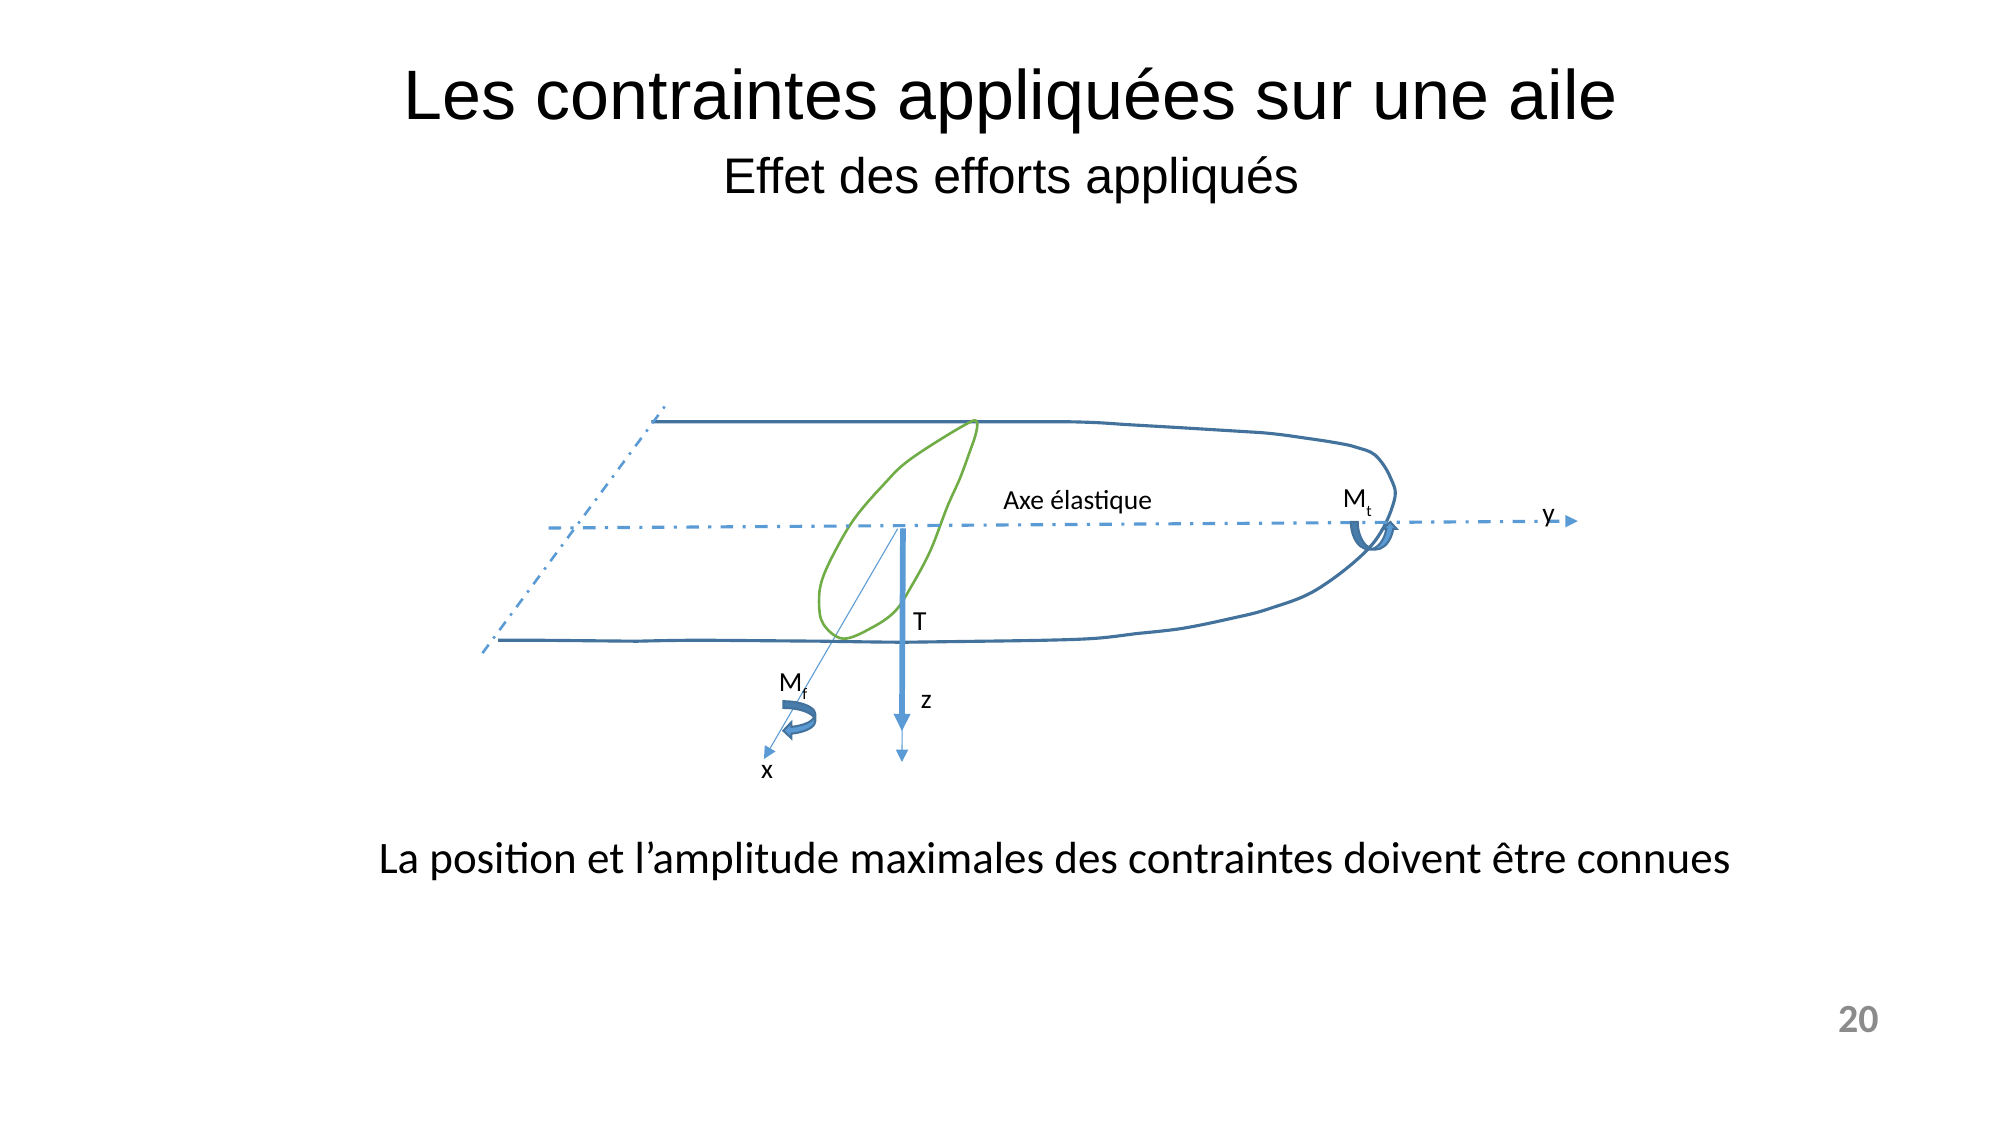

Les contraintes appliquées sur une aile
Effet des efforts appliqués

Mt

Axe élastique
y
z
T
Mf

x
La position et l’amplitude maximales des contraintes doivent être connues
20